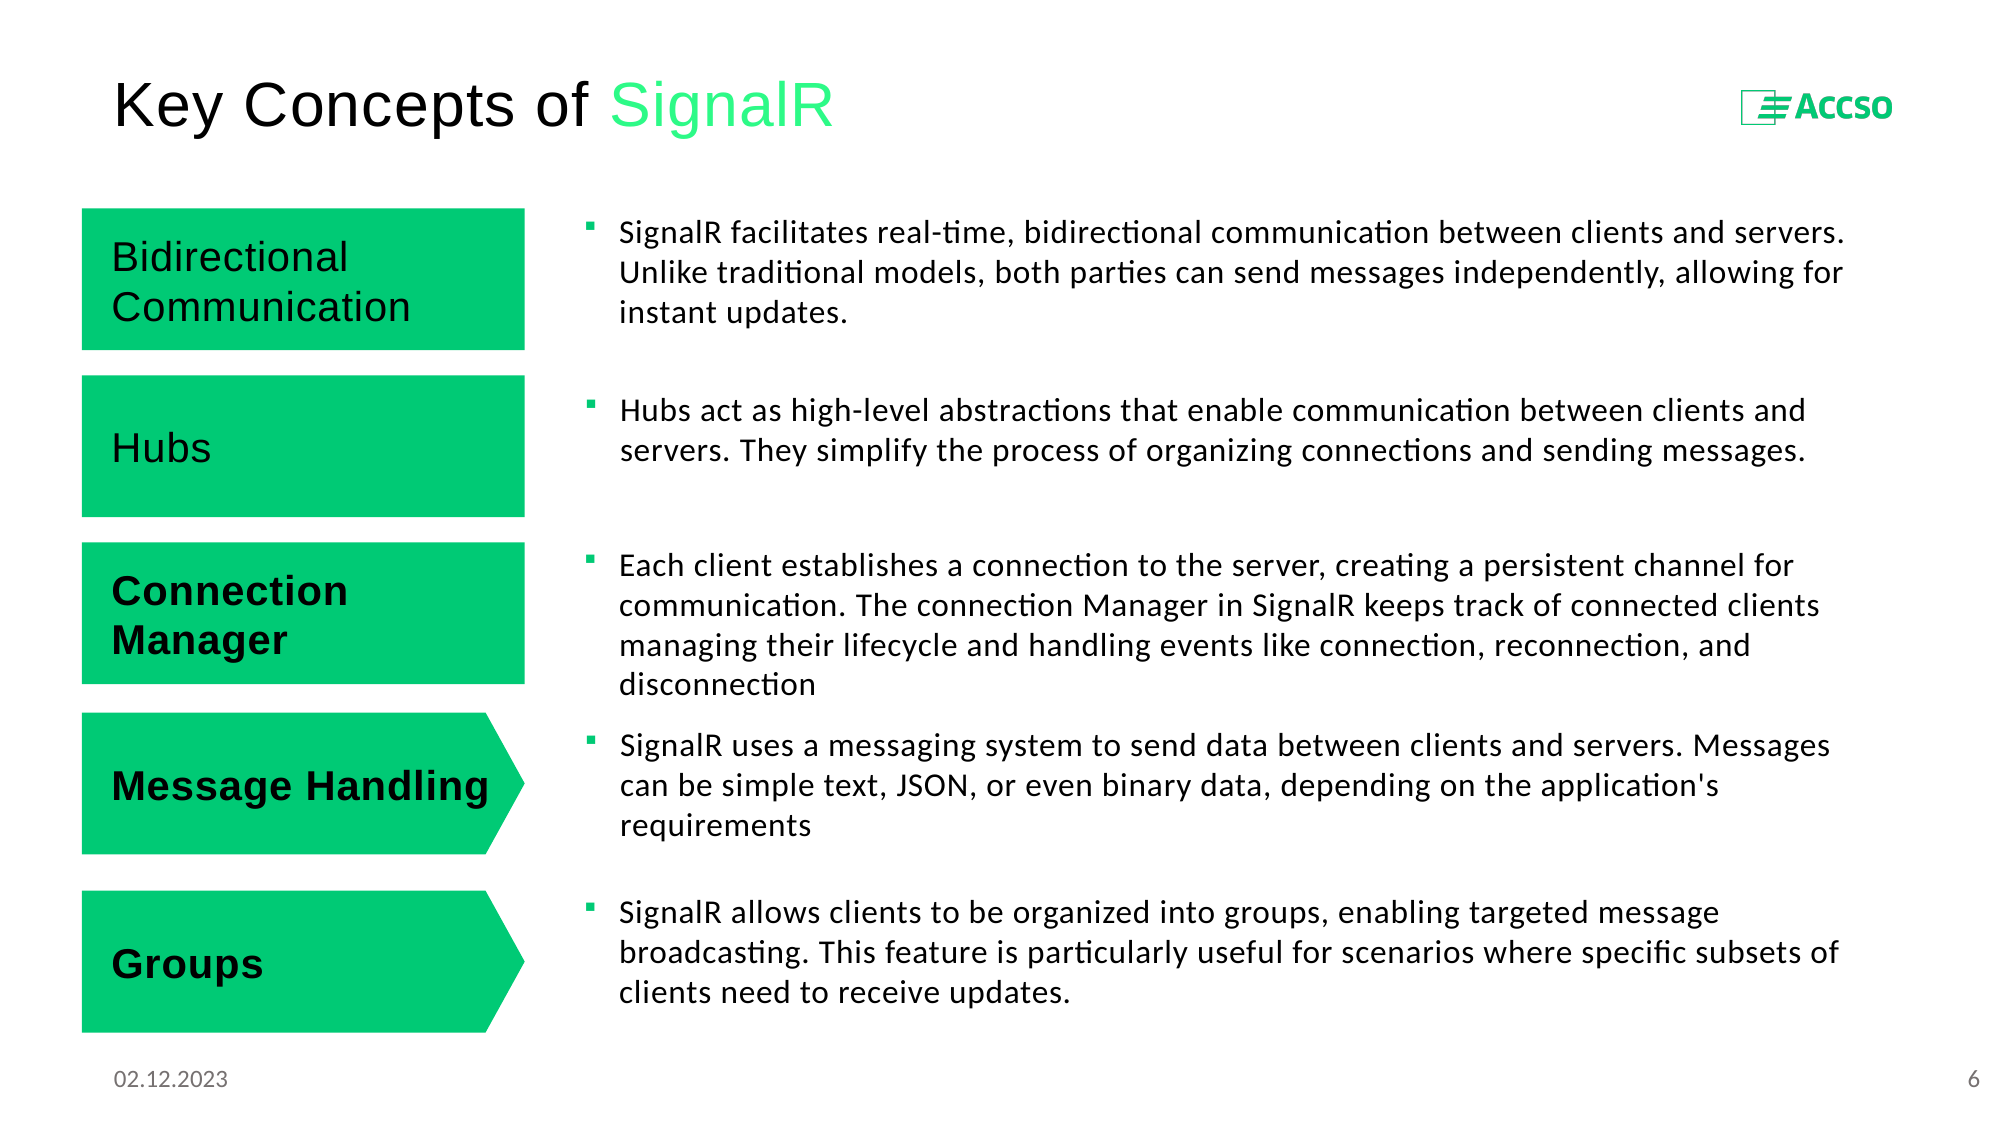

# Key Concepts of SignalR
Bidirectional Communication
SignalR facilitates real-time, bidirectional communication between clients and servers. Unlike traditional models, both parties can send messages independently, allowing for instant updates.
Hubs
Hubs act as high-level abstractions that enable communication between clients and servers. They simplify the process of organizing connections and sending messages.
Connection Manager
Each client establishes a connection to the server, creating a persistent channel for communication. The connection Manager in SignalR keeps track of connected clients managing their lifecycle and handling events like connection, reconnection, and disconnection
Message Handling
SignalR uses a messaging system to send data between clients and servers. Messages can be simple text, JSON, or even binary data, depending on the application's requirements
Groups
SignalR allows clients to be organized into groups, enabling targeted message broadcasting. This feature is particularly useful for scenarios where specific subsets of clients need to receive updates.
02.12.2023

6